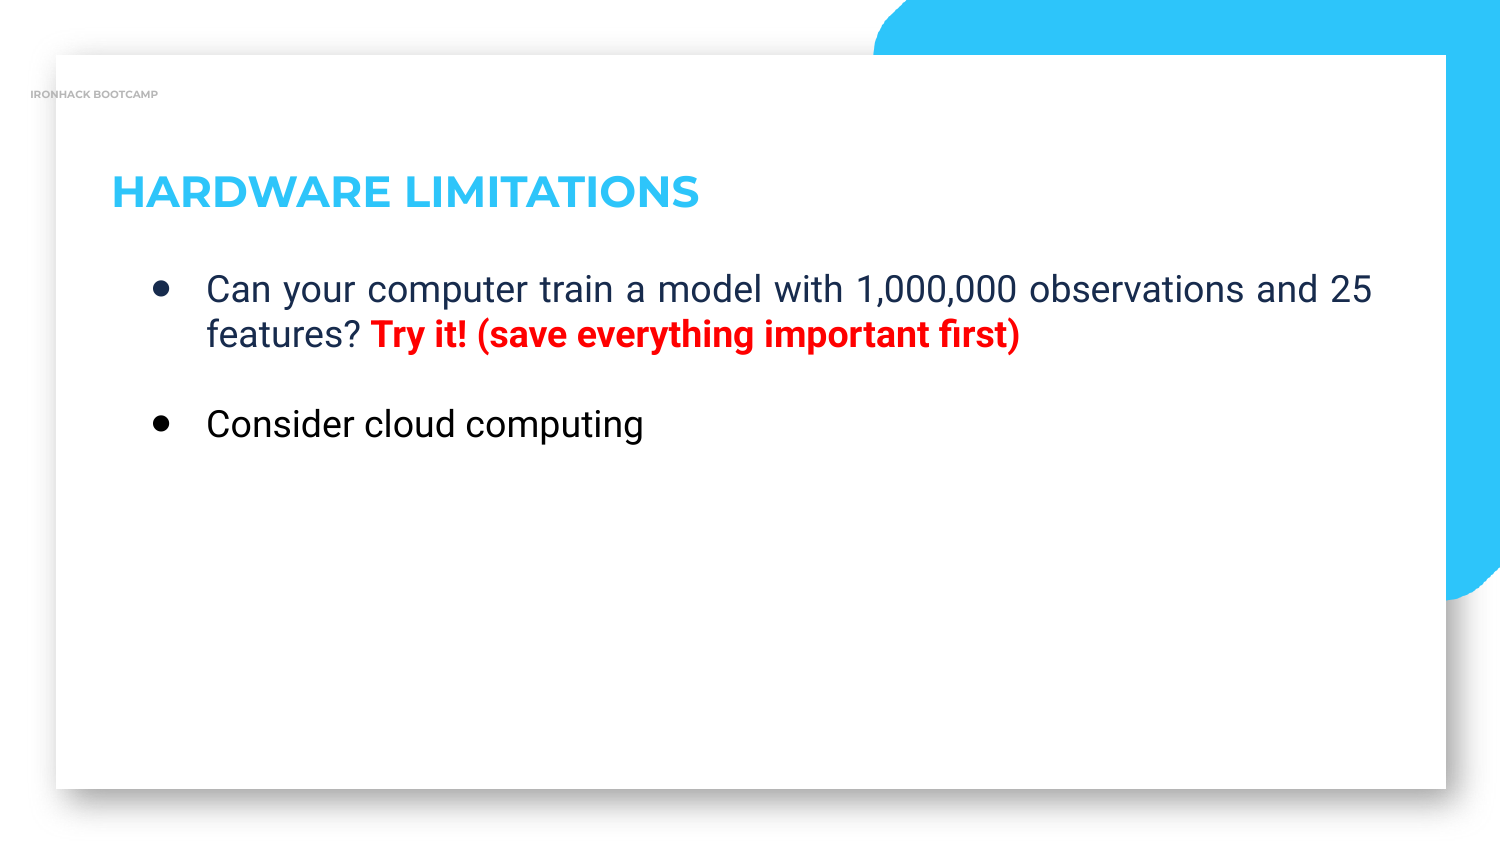

IRONHACK BOOTCAMP
HARDWARE LIMITATIONS
Can your computer train a model with 1,000,000 observations and 25 features? Try it! (save everything important first)

Consider cloud computing